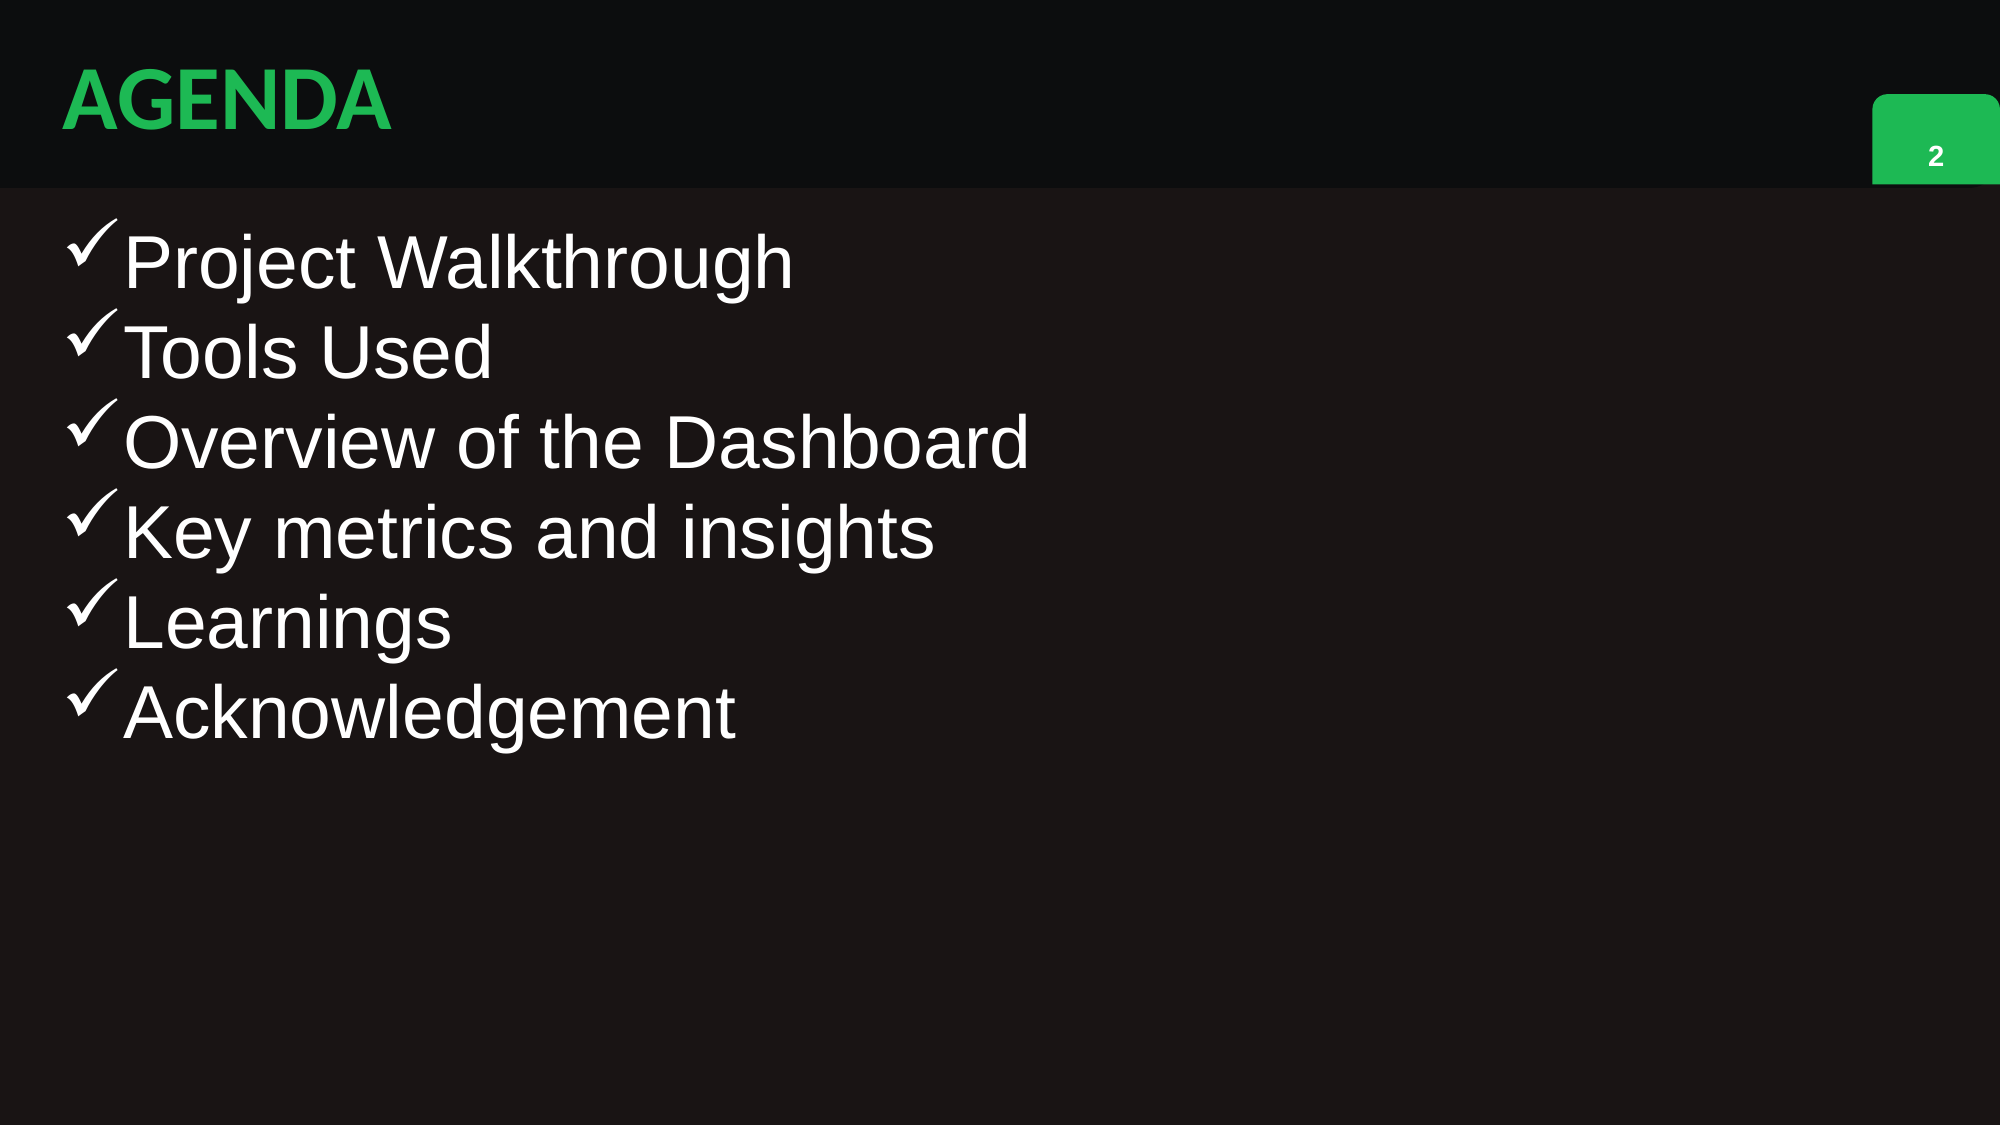

AGENDA

2
Project Walkthrough
Tools Used
Overview of the Dashboard
Key metrics and insights
Learnings
Acknowledgement